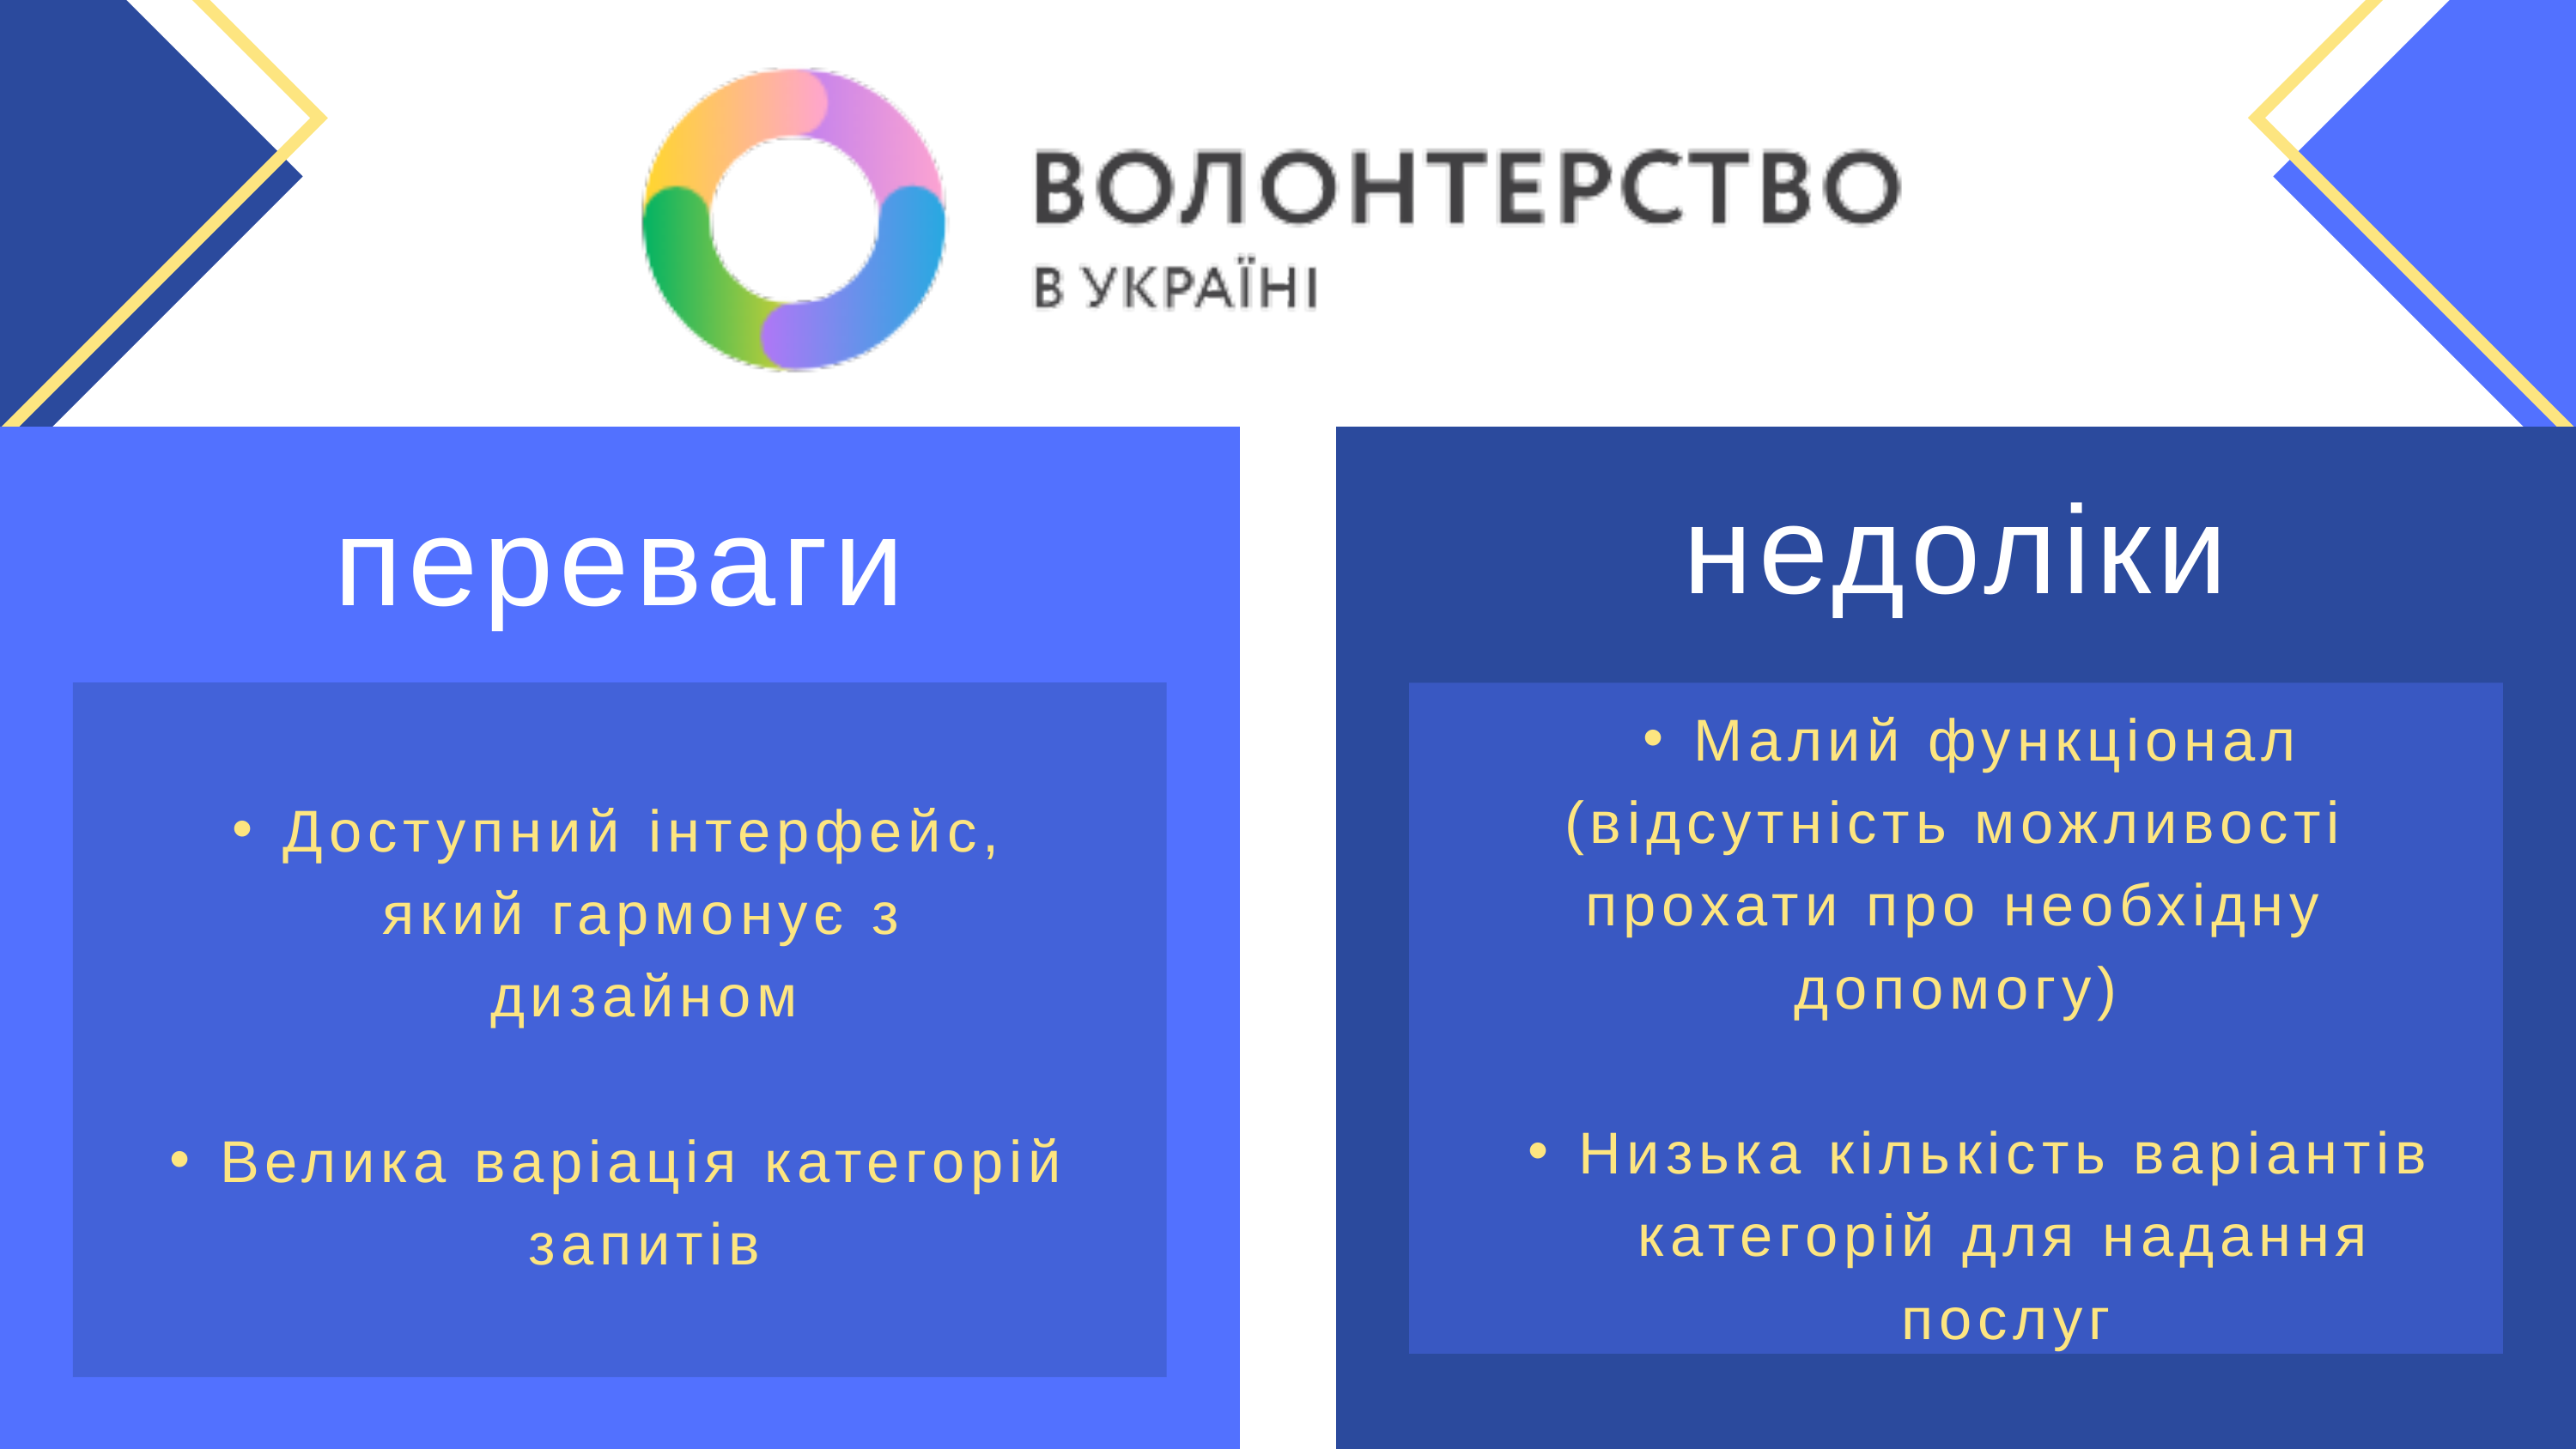

недоліки
переваги

Малий функціонал
(відсутність можливості прохати про необхідну допомогу)

Низька кількість варіантів категорій для надання послуг
Доступний інтерфейс, який гармонує з дизайном

Велика варіація категорій запитів